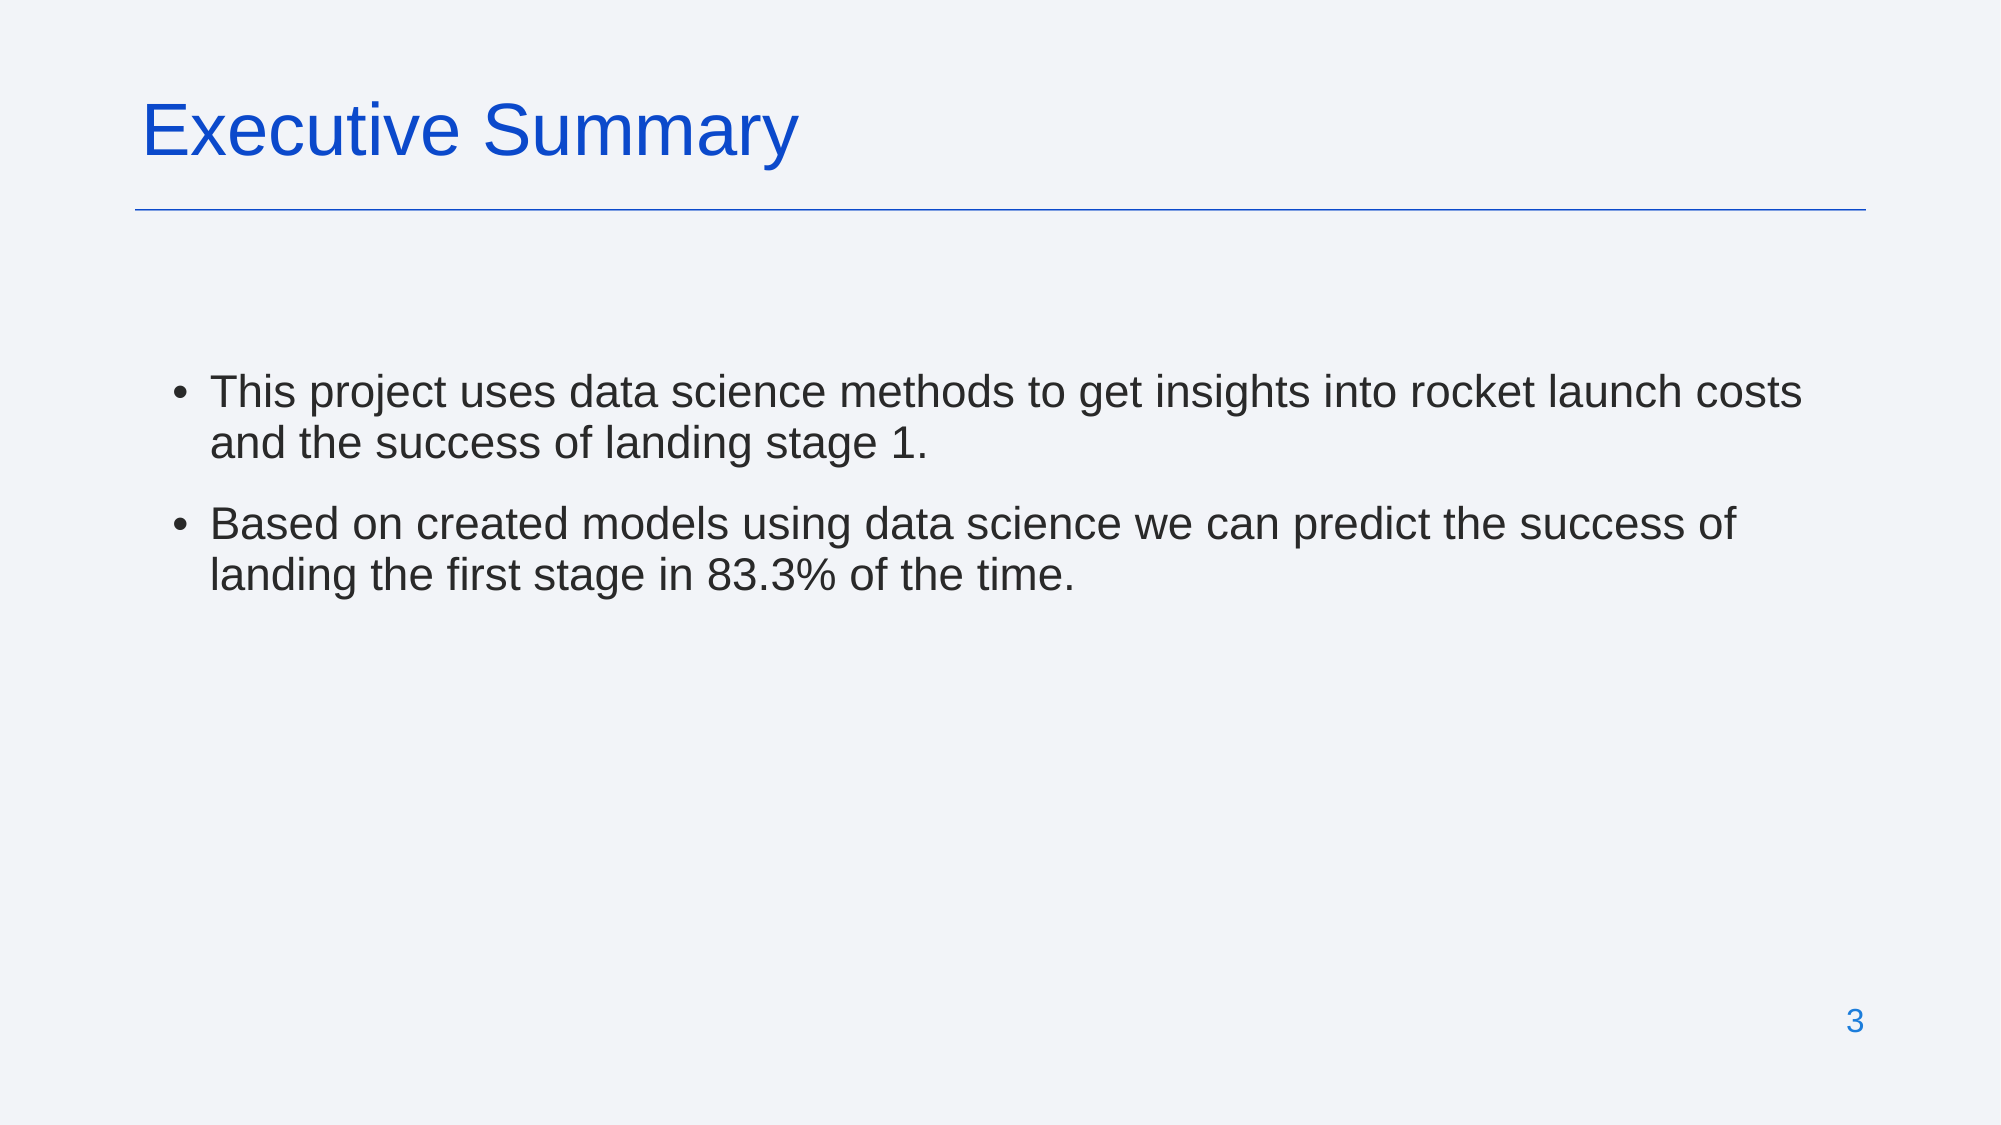

Executive Summary
This project uses data science methods to get insights into rocket launch costs and the success of landing stage 1.
Based on created models using data science we can predict the success of landing the first stage in 83.3% of the time.
3